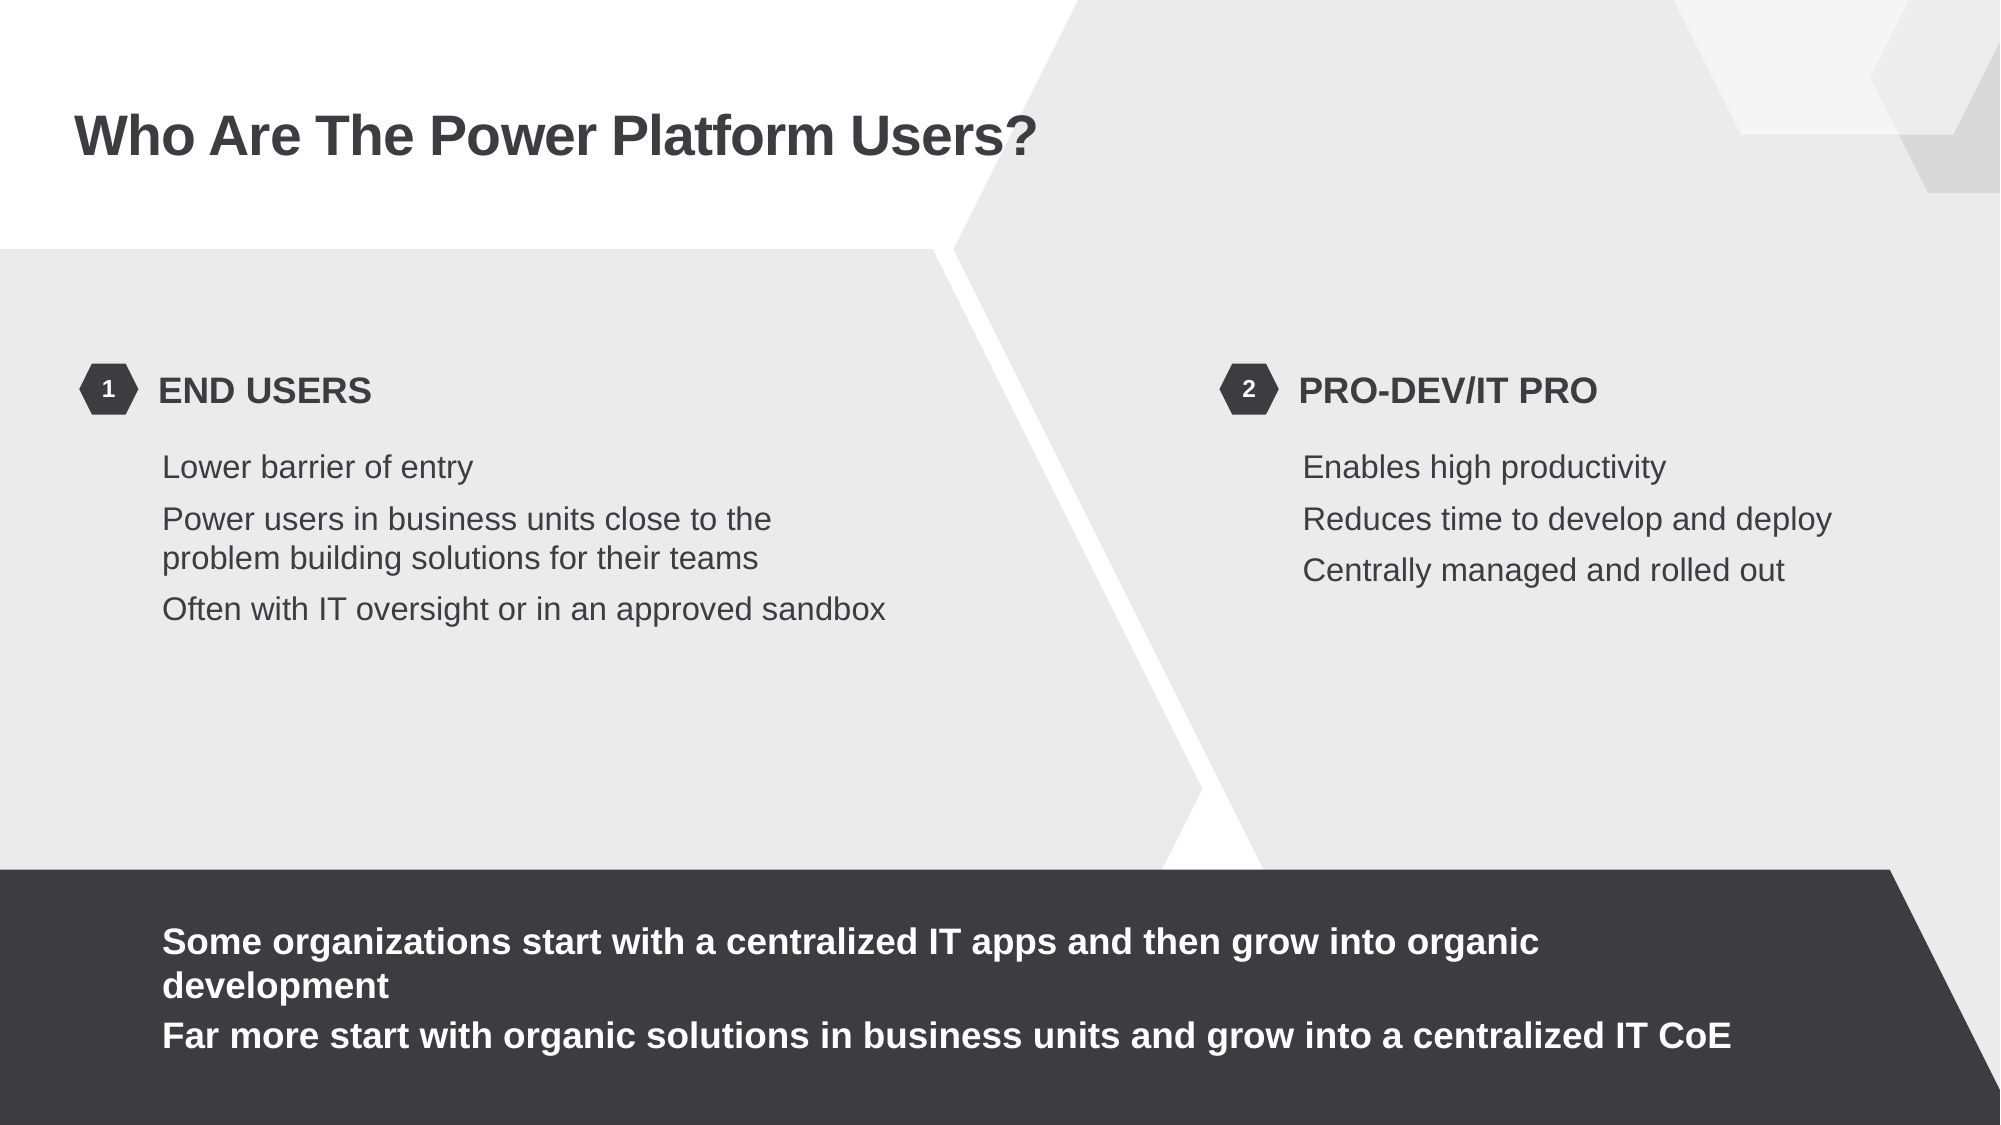

# Who Are The Power Platform Users?

1
END USERS
Lower barrier of entry
Power users in business units close to the problem building solutions for their teams
Often with IT oversight or in an approved sandbox
2
PRO-DEV/IT PRO
Enables high productivity
Reduces time to develop and deploy
Centrally managed and rolled out

Some organizations start with a centralized IT apps and then grow into organic development
Far more start with organic solutions in business units and grow into a centralized IT CoE
© Microsoft Corporation 								 Dynamics 365